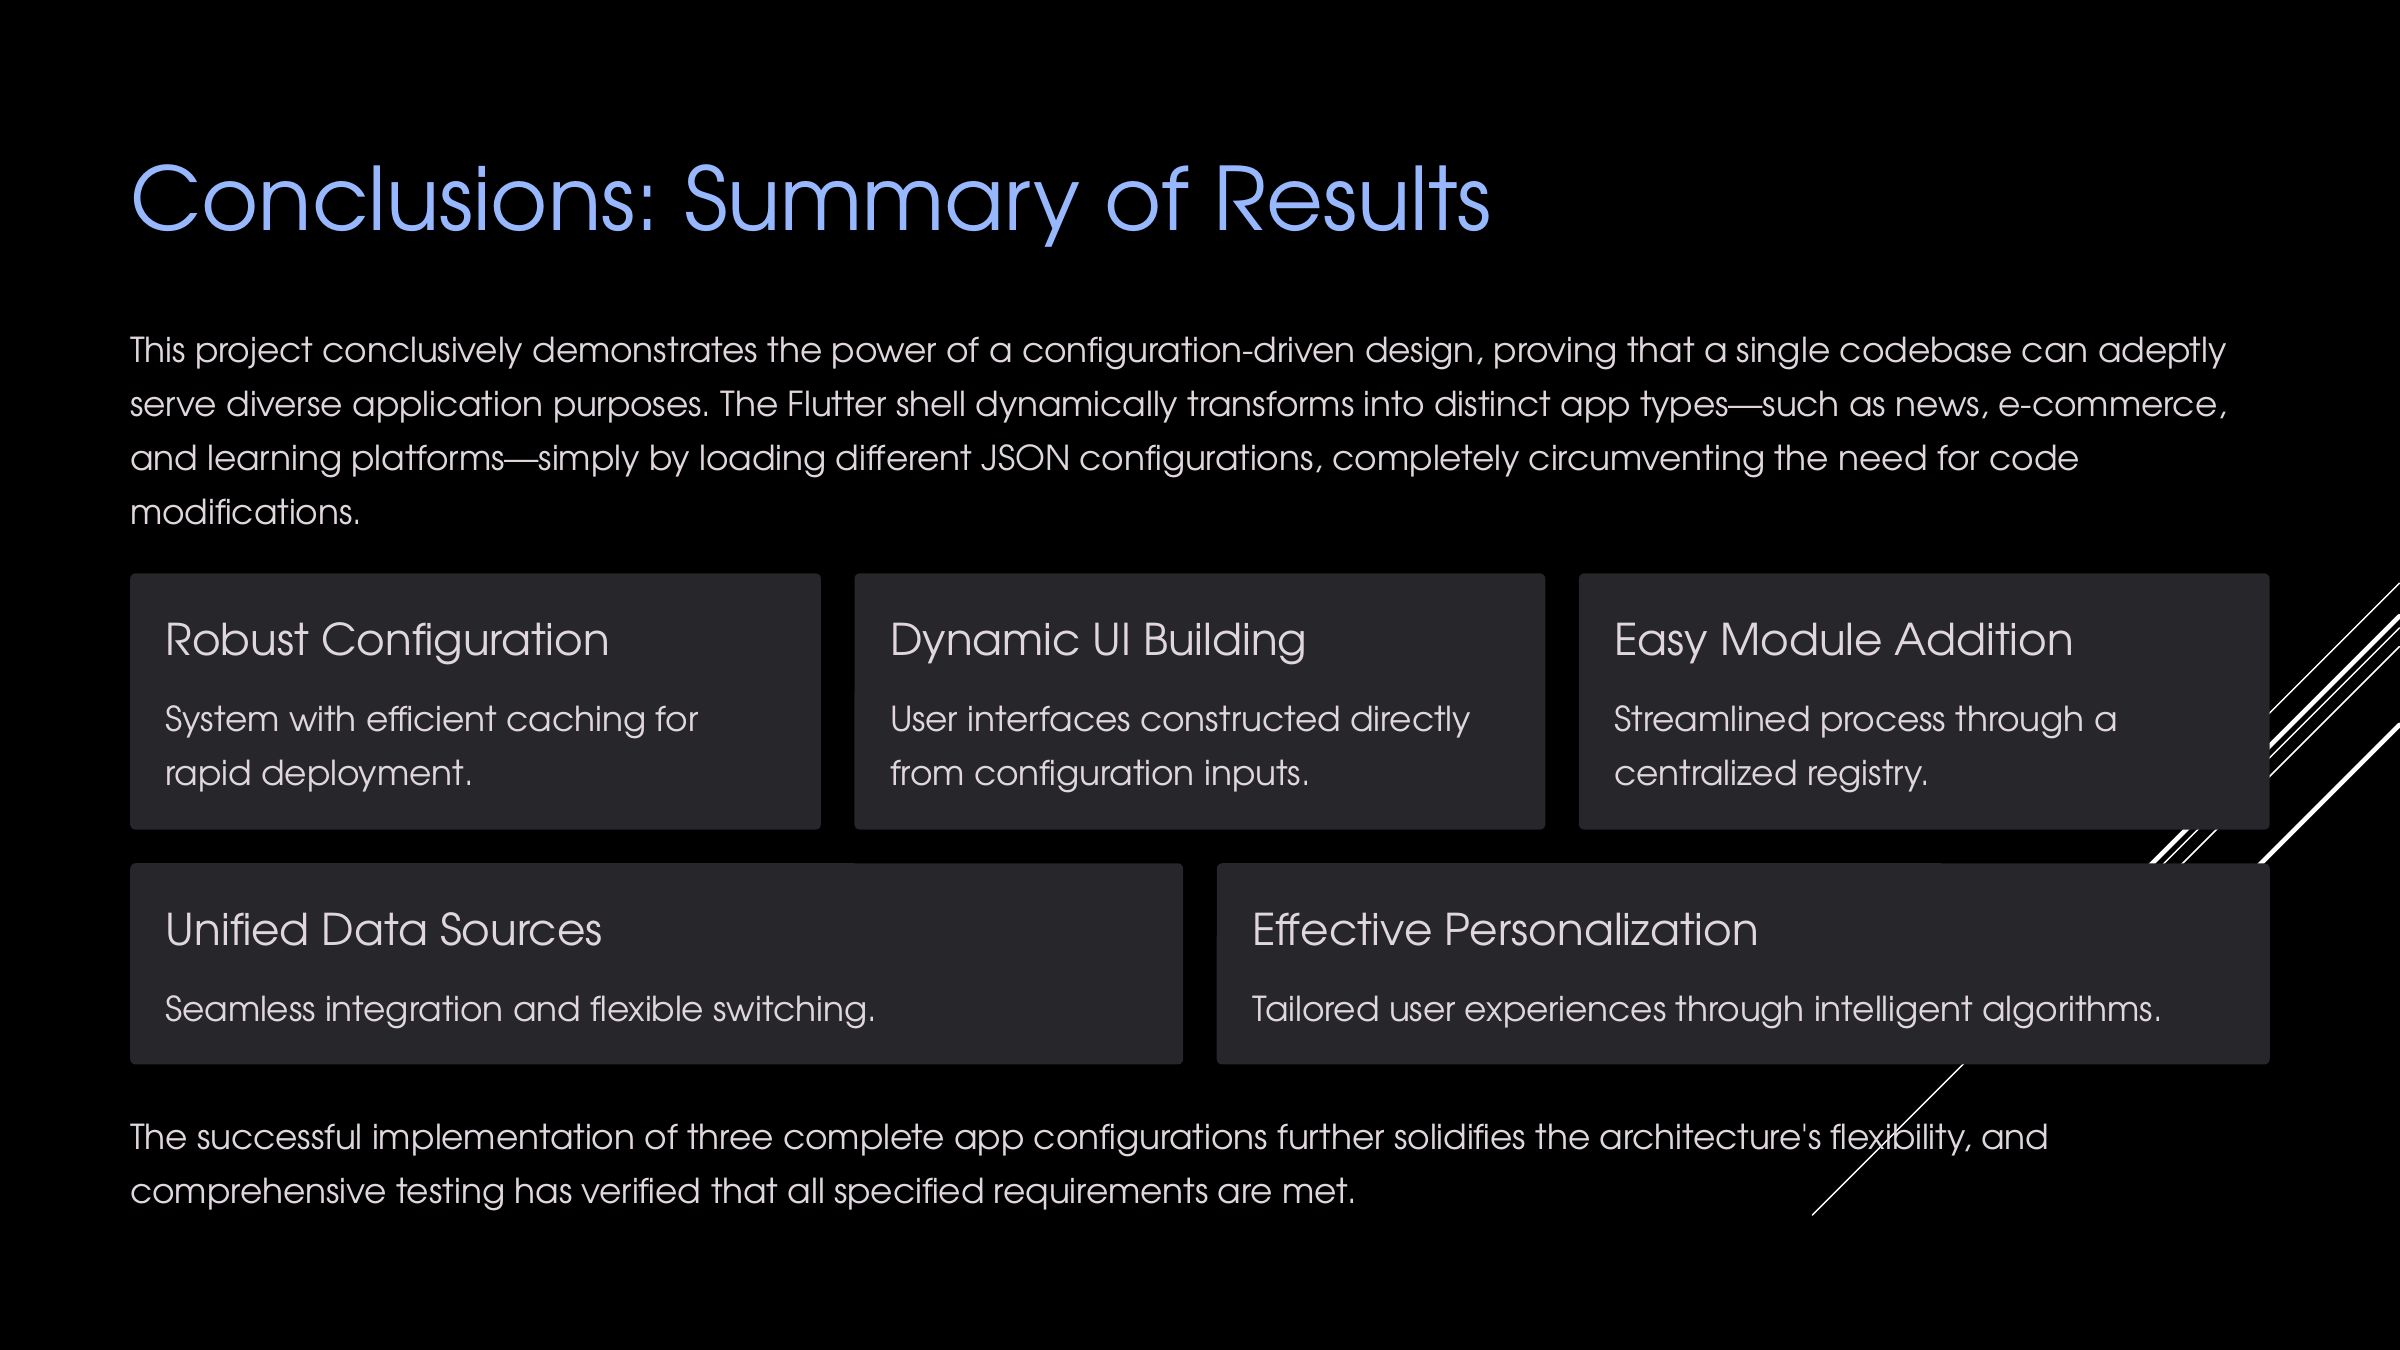

Conclusions: Summary of Results
This project conclusively demonstrates the power of a configuration-driven design, proving that a single codebase can adeptly serve diverse application purposes. The Flutter shell dynamically transforms into distinct app types—such as news, e-commerce, and learning platforms—simply by loading different JSON configurations, completely circumventing the need for code modifications.

Robust Configuration
Dynamic UI Building
Easy Module Addition
System with efficient caching for rapid deployment.
User interfaces constructed directly from configuration inputs.
Streamlined process through a centralized registry.

Unified Data Sources
Effective Personalization
Seamless integration and flexible switching.
Tailored user experiences through intelligent algorithms.
The successful implementation of three complete app configurations further solidifies the architecture's flexibility, and comprehensive testing has verified that all specified requirements are met.